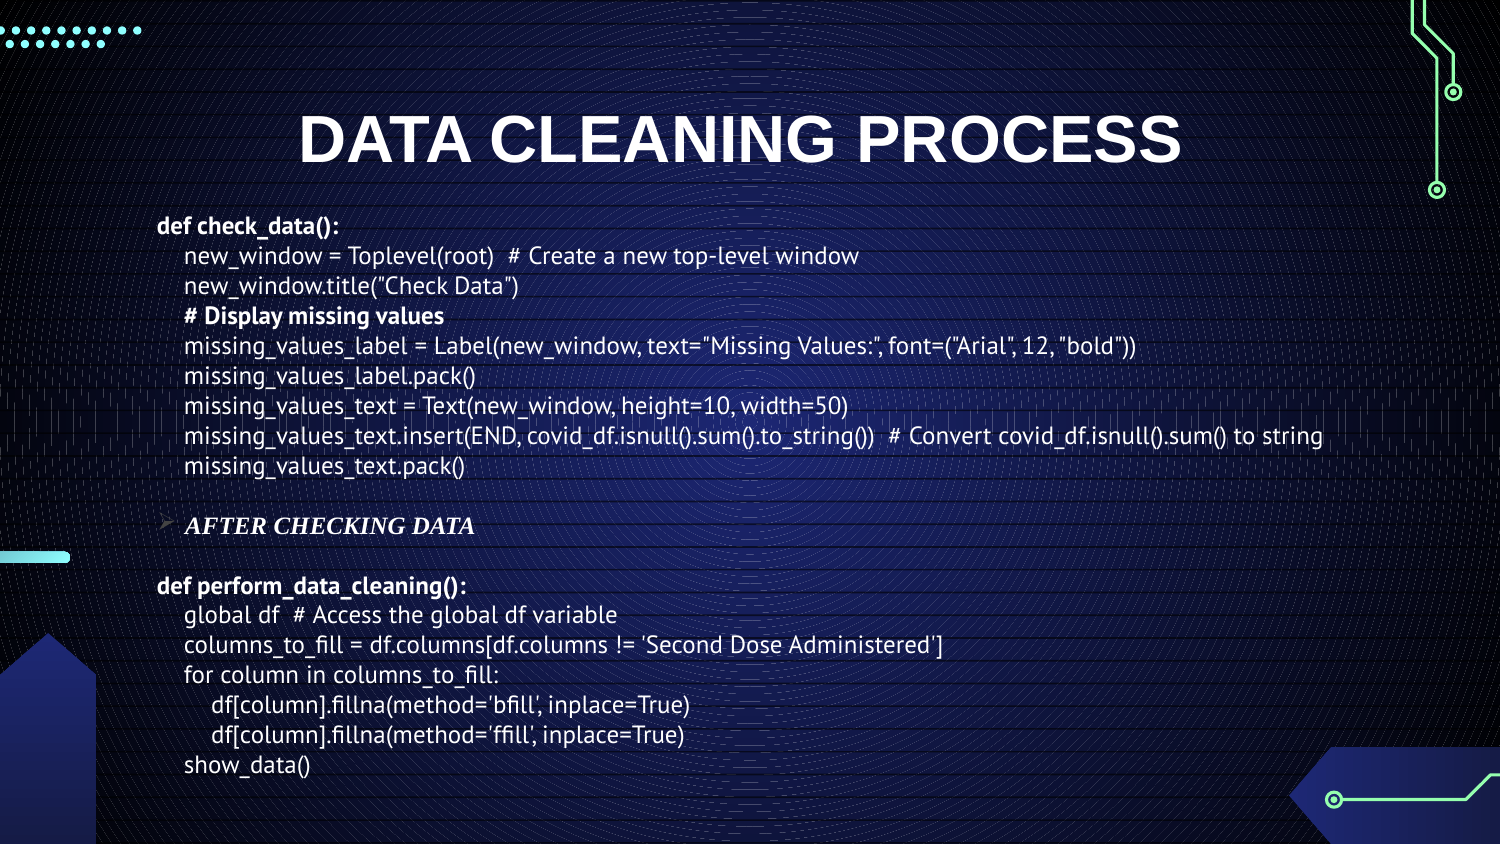

# DATA CLEANING PROCESS
def check_data():
    new_window = Toplevel(root)  # Create a new top-level window
    new_window.title("Check Data")
    # Display missing values
    missing_values_label = Label(new_window, text="Missing Values:", font=("Arial", 12, "bold"))
    missing_values_label.pack()
    missing_values_text = Text(new_window, height=10, width=50)
    missing_values_text.insert(END, covid_df.isnull().sum().to_string())  # Convert covid_df.isnull().sum() to string
    missing_values_text.pack()

AFTER CHECKING DATA

def perform_data_cleaning():
    global df  # Access the global df variable
    columns_to_fill = df.columns[df.columns != 'Second Dose Administered']
    for column in columns_to_fill:
        df[column].fillna(method='bfill', inplace=True)
        df[column].fillna(method='ffill', inplace=True)
    show_data()